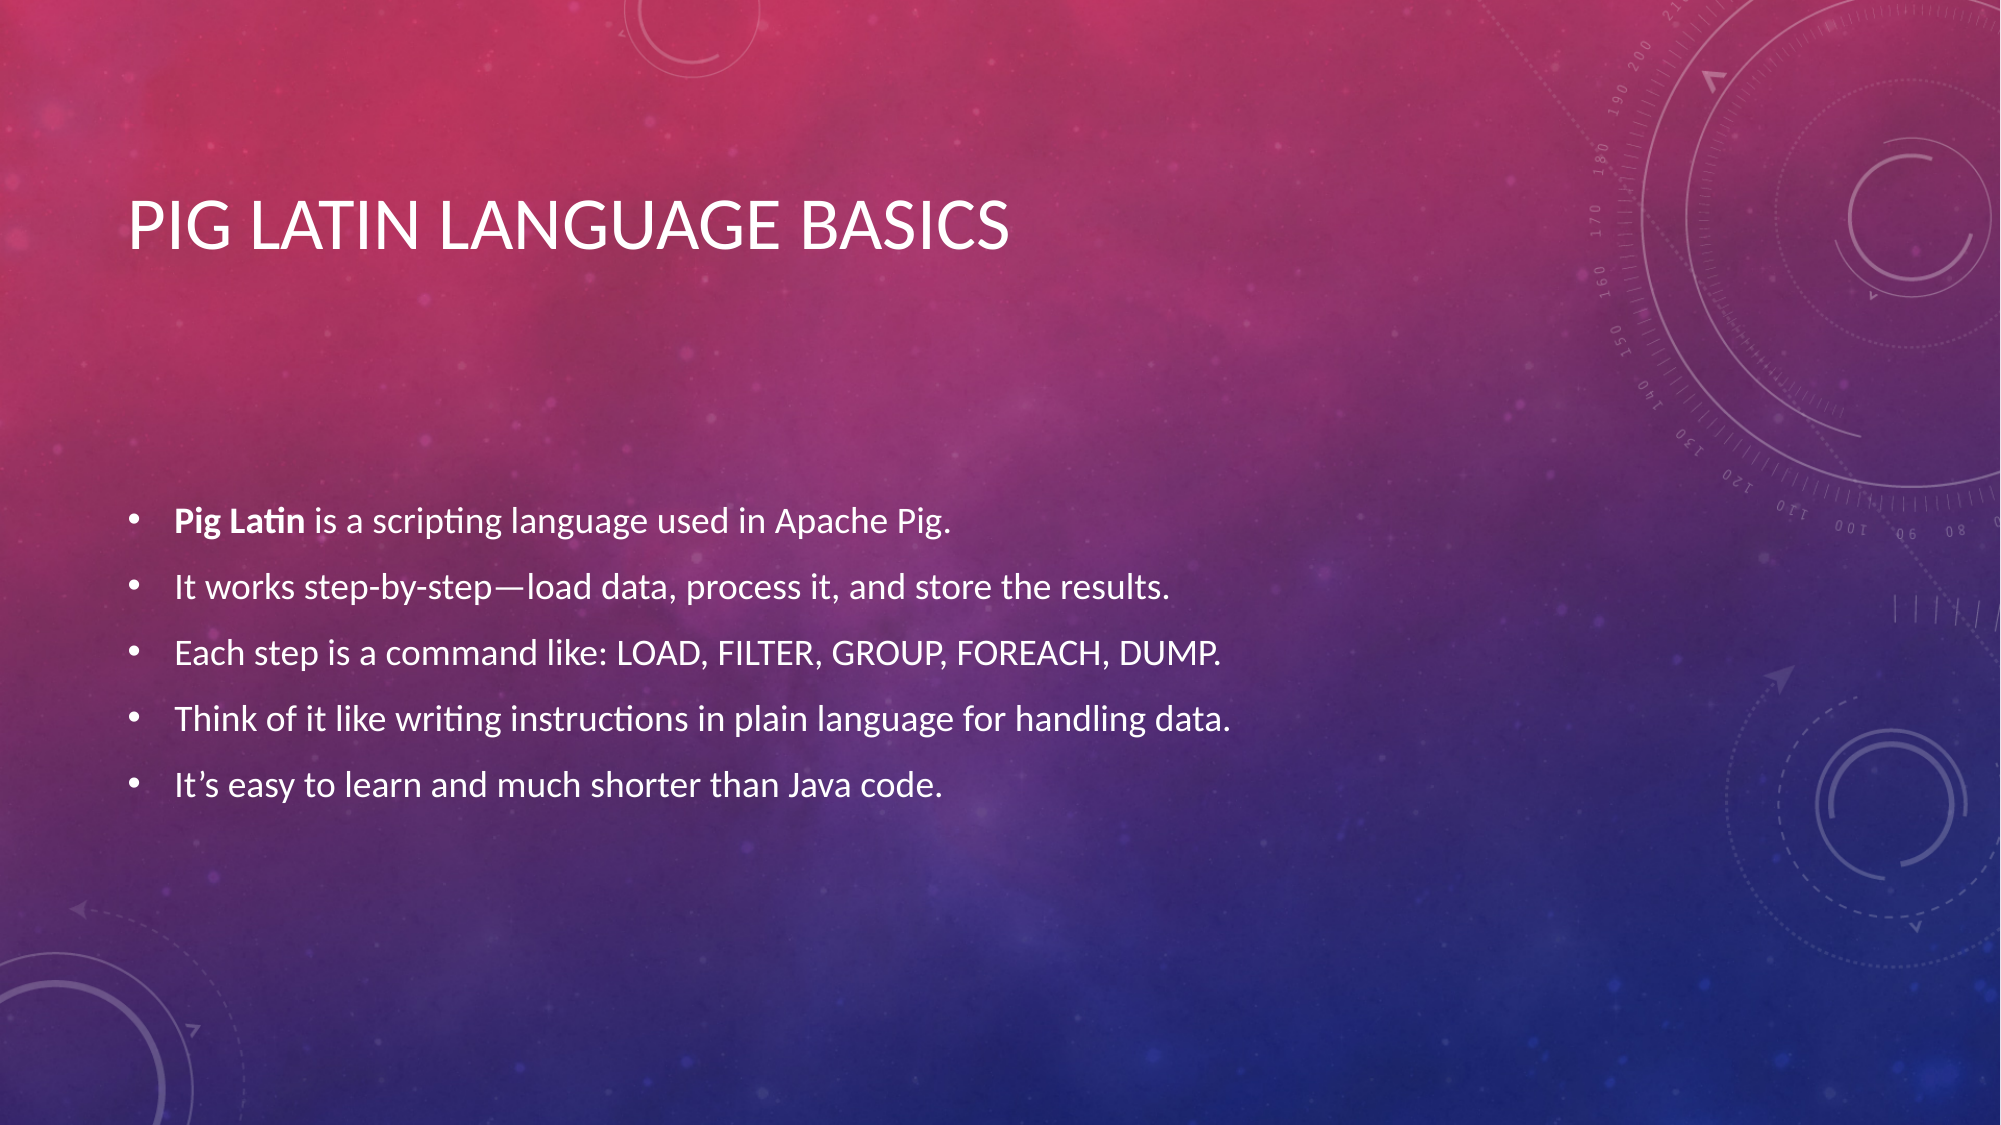

# PIG LATIN LANGUAGE BASICS
Pig Latin is a scripting language used in Apache Pig.
It works step-by-step—load data, process it, and store the results.
Each step is a command like: LOAD, FILTER, GROUP, FOREACH, DUMP.
Think of it like writing instructions in plain language for handling data.
It’s easy to learn and much shorter than Java code.